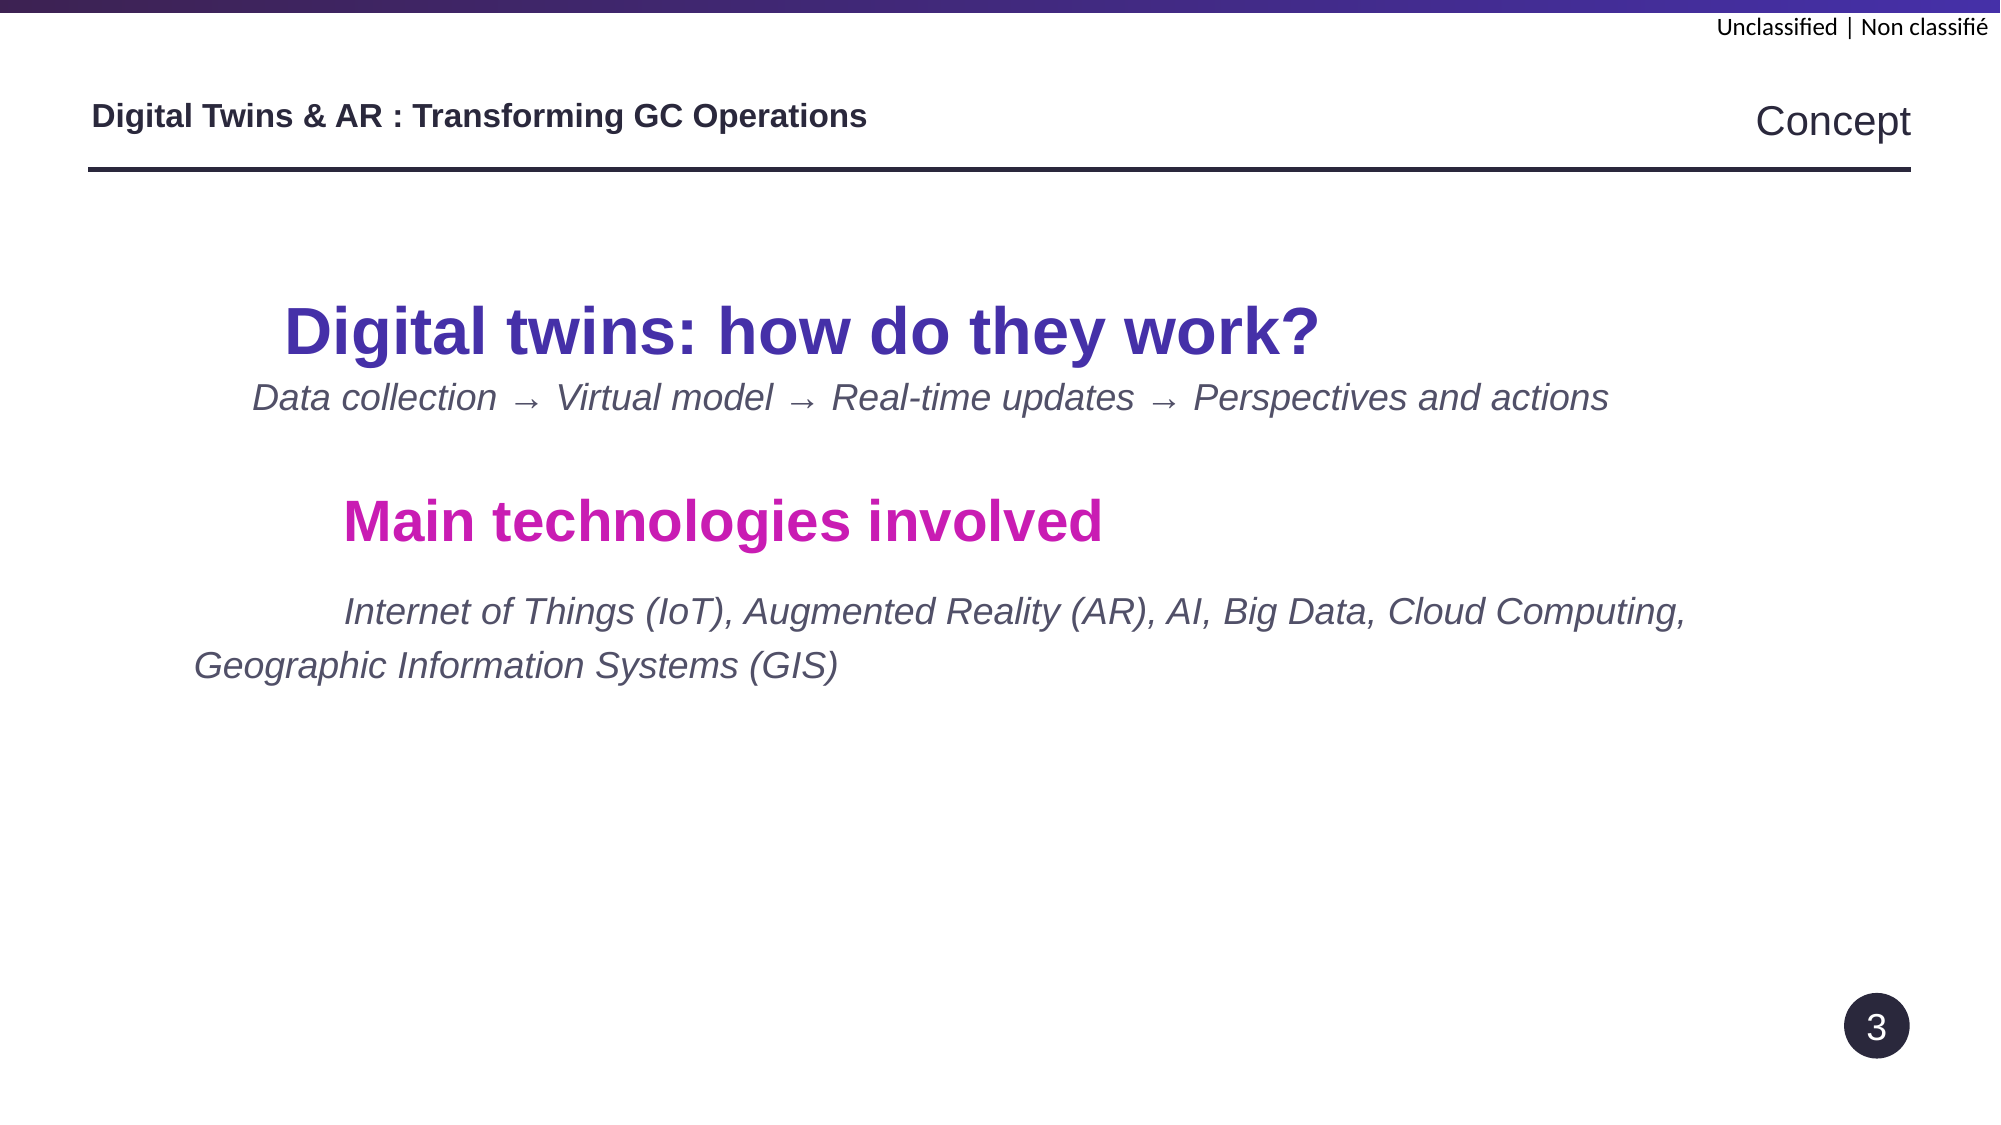

Concept
# Digital Twins & AR : Transforming GC Operations

	Digital twins: how do they work?
    	 Data collection → Virtual model → Real-time updates → Perspectives and actions

	Main technologies involved
	Internet of Things (IoT), Augmented Reality (AR), AI, Big Data, Cloud Computing, 	Geographic Information Systems (GIS)

3